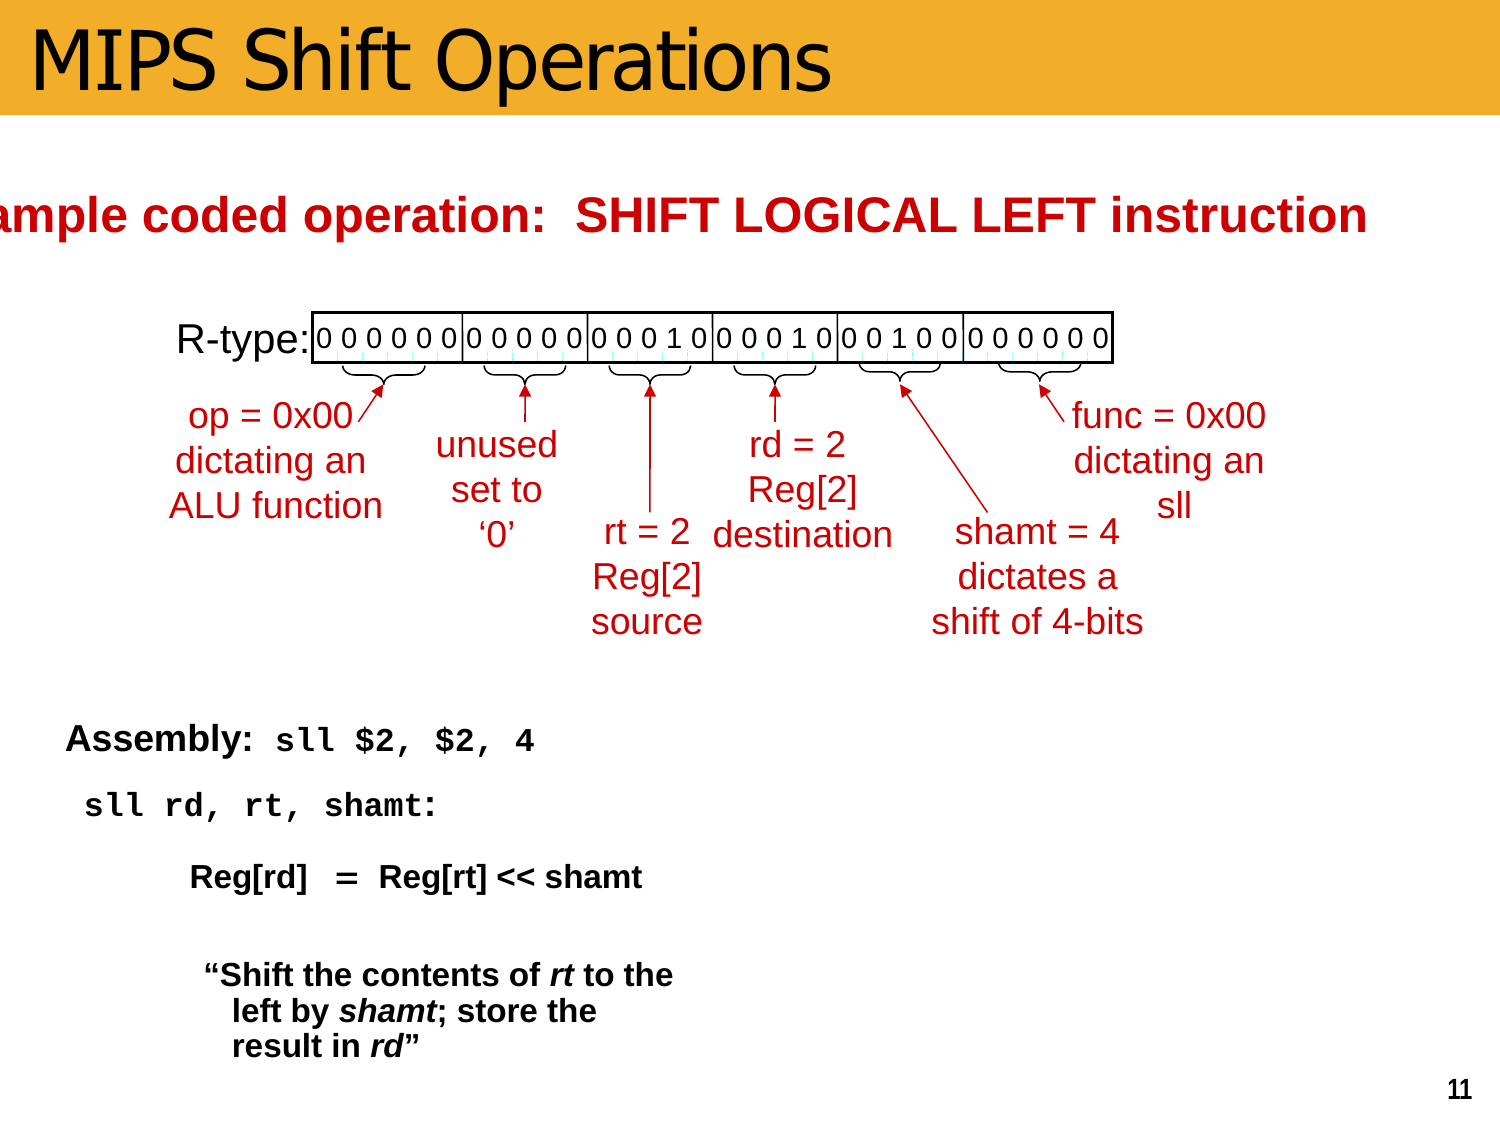

# MIPS Shift Operations
Sample coded operation:  SHIFT LOGICAL LEFT instruction

R-type:
0

0
0
0
0
0
0
0
0
0
0
0
0
0
1
0
0
0
0
1
0
0
0
1
0
0
0

0
0
0
0
0

shamt = 4 dictates a shift of 4-bits

func = 0x00
dictating an
sll

op = 0x00
dictating an
ALU function

unused
set to
‘0’

rt = 2
Reg[2]
source

rd = 2
Reg[2]
destination
Assembly:  sll $2, $2, 4
sll rd, rt, shamt:
Reg[rd]  =  Reg[rt] << shamt
“Shift the contents of rt to the left by shamt; store the result in rd”
11